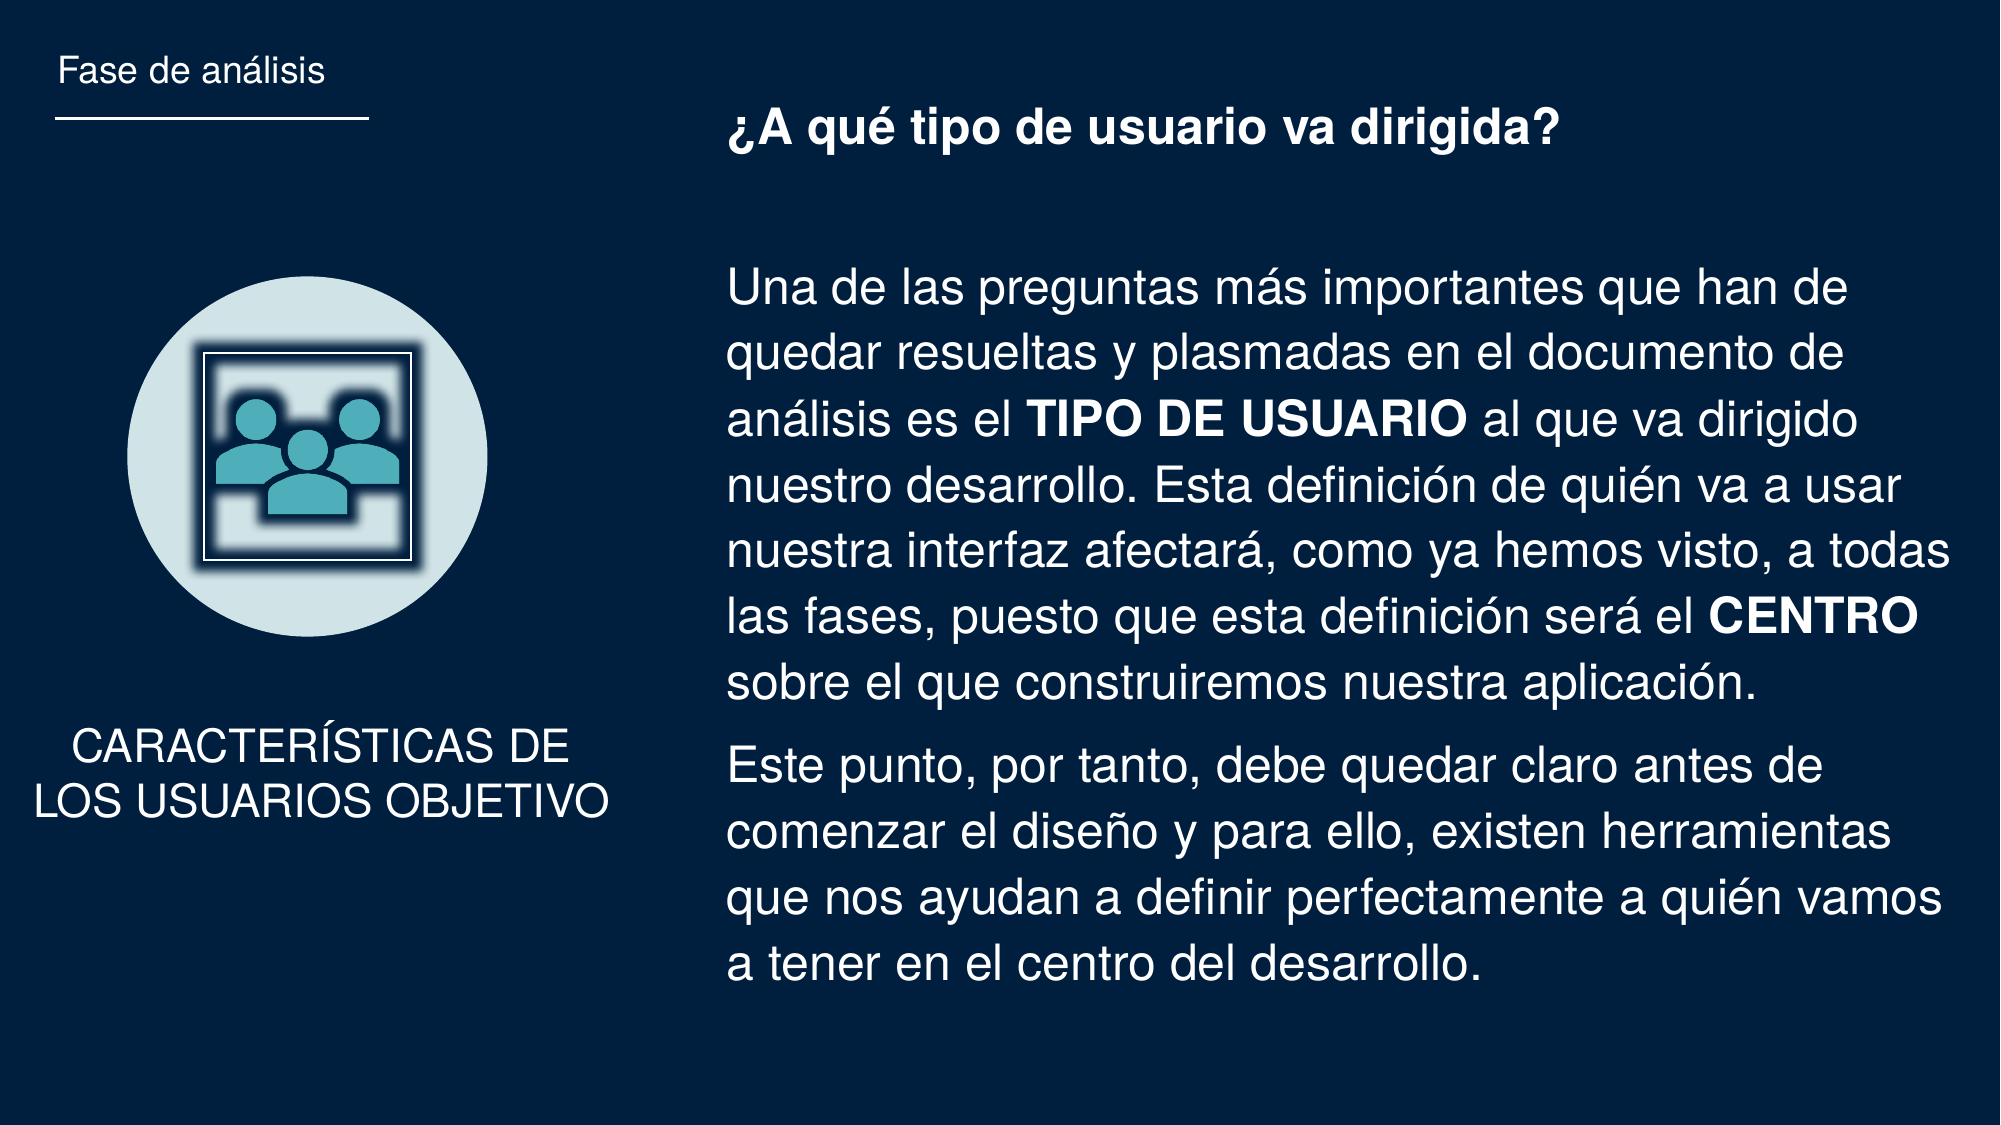

Fase de análisis
	¿A qué tipo de usuario va dirigida?

Una de las preguntas más importantes que han de quedar resueltas y plasmadas en el documento de análisis es el TIPO DE USUARIO al que va dirigido nuestro desarrollo. Esta definición de quién va a usar nuestra interfaz afectará, como ya hemos visto, a todas las fases, puesto que esta definición será el CENTRO sobre el que construiremos nuestra aplicación.
Este punto, por tanto, debe quedar claro antes de comenzar el diseño y para ello, existen herramientas que nos ayudan a definir perfectamente a quién vamos a tener en el centro del desarrollo.
CARACTERÍSTICAS DE LOS USUARIOS OBJETIVO